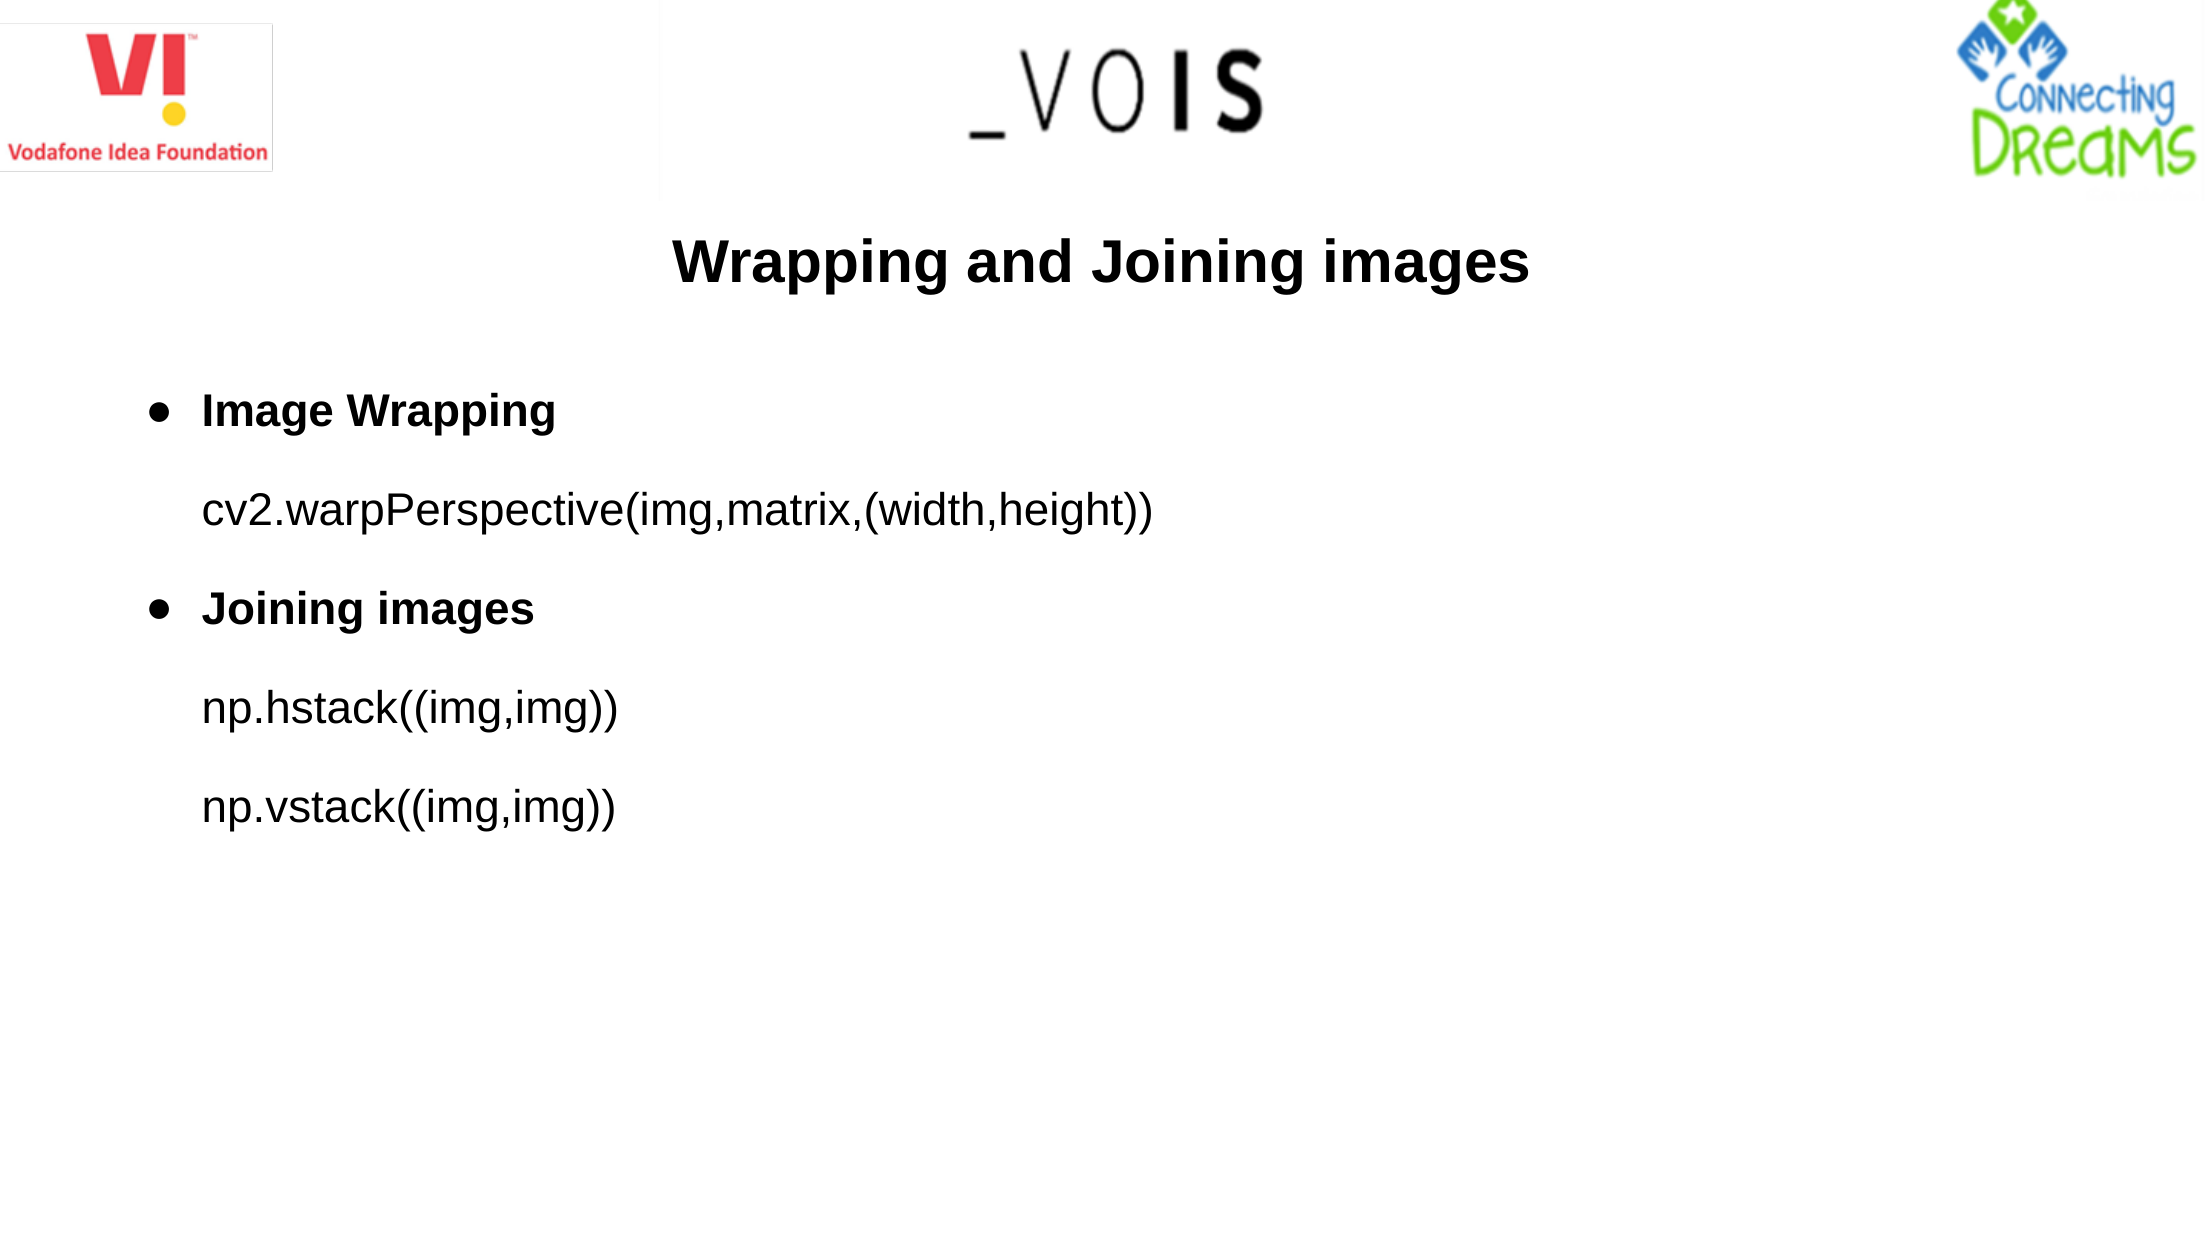

# Wrapping and Joining images
Image Wrapping

cv2.warpPerspective(img,matrix,(width,height))

Joining images

np.hstack((img,img))

np.vstack((img,img))